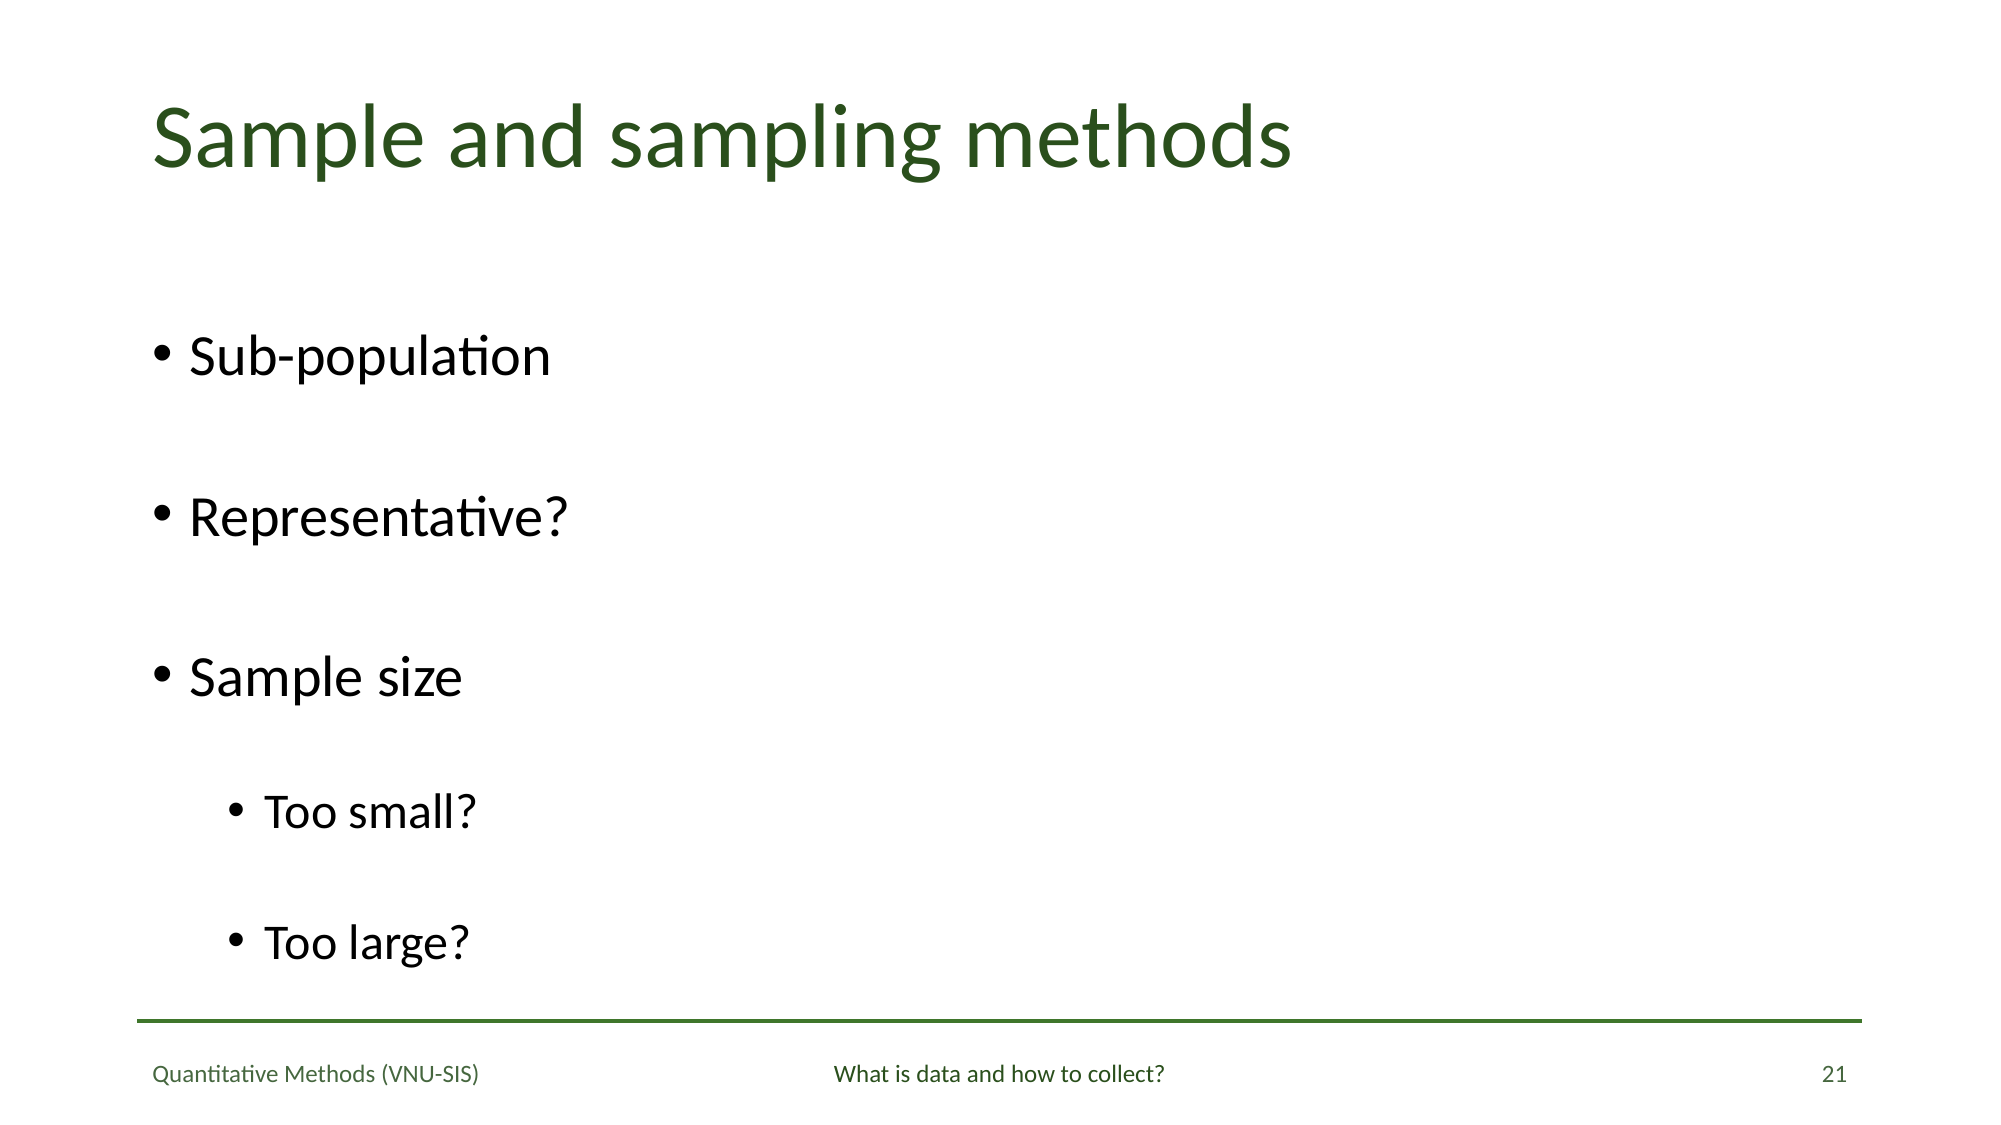

# Sample and sampling methods
Sub-population
Representative?
Sample size
Too small?
Too large?
21
Quantitative Methods (VNU-SIS)
What is data and how to collect?